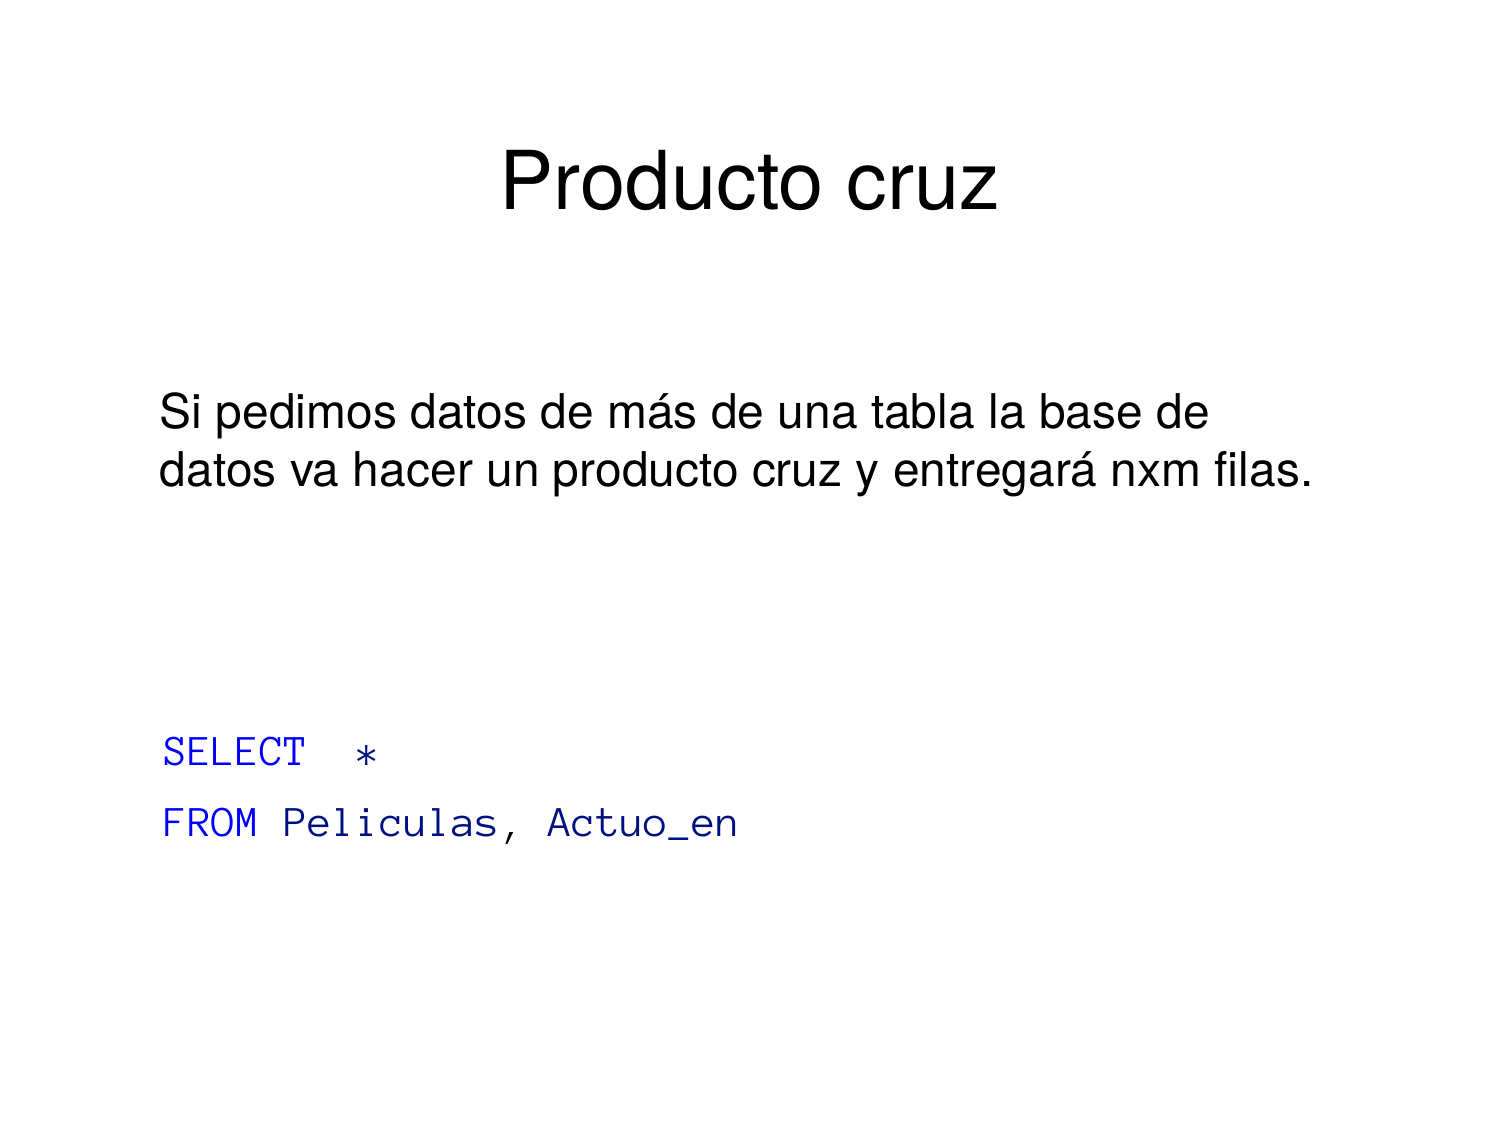

Producto cruz
Si pedimos datos de más de una tabla la base de datos va hacer un producto cruz y entregará nxm filas.
SELECT  *
FROM Peliculas, Actuo_en